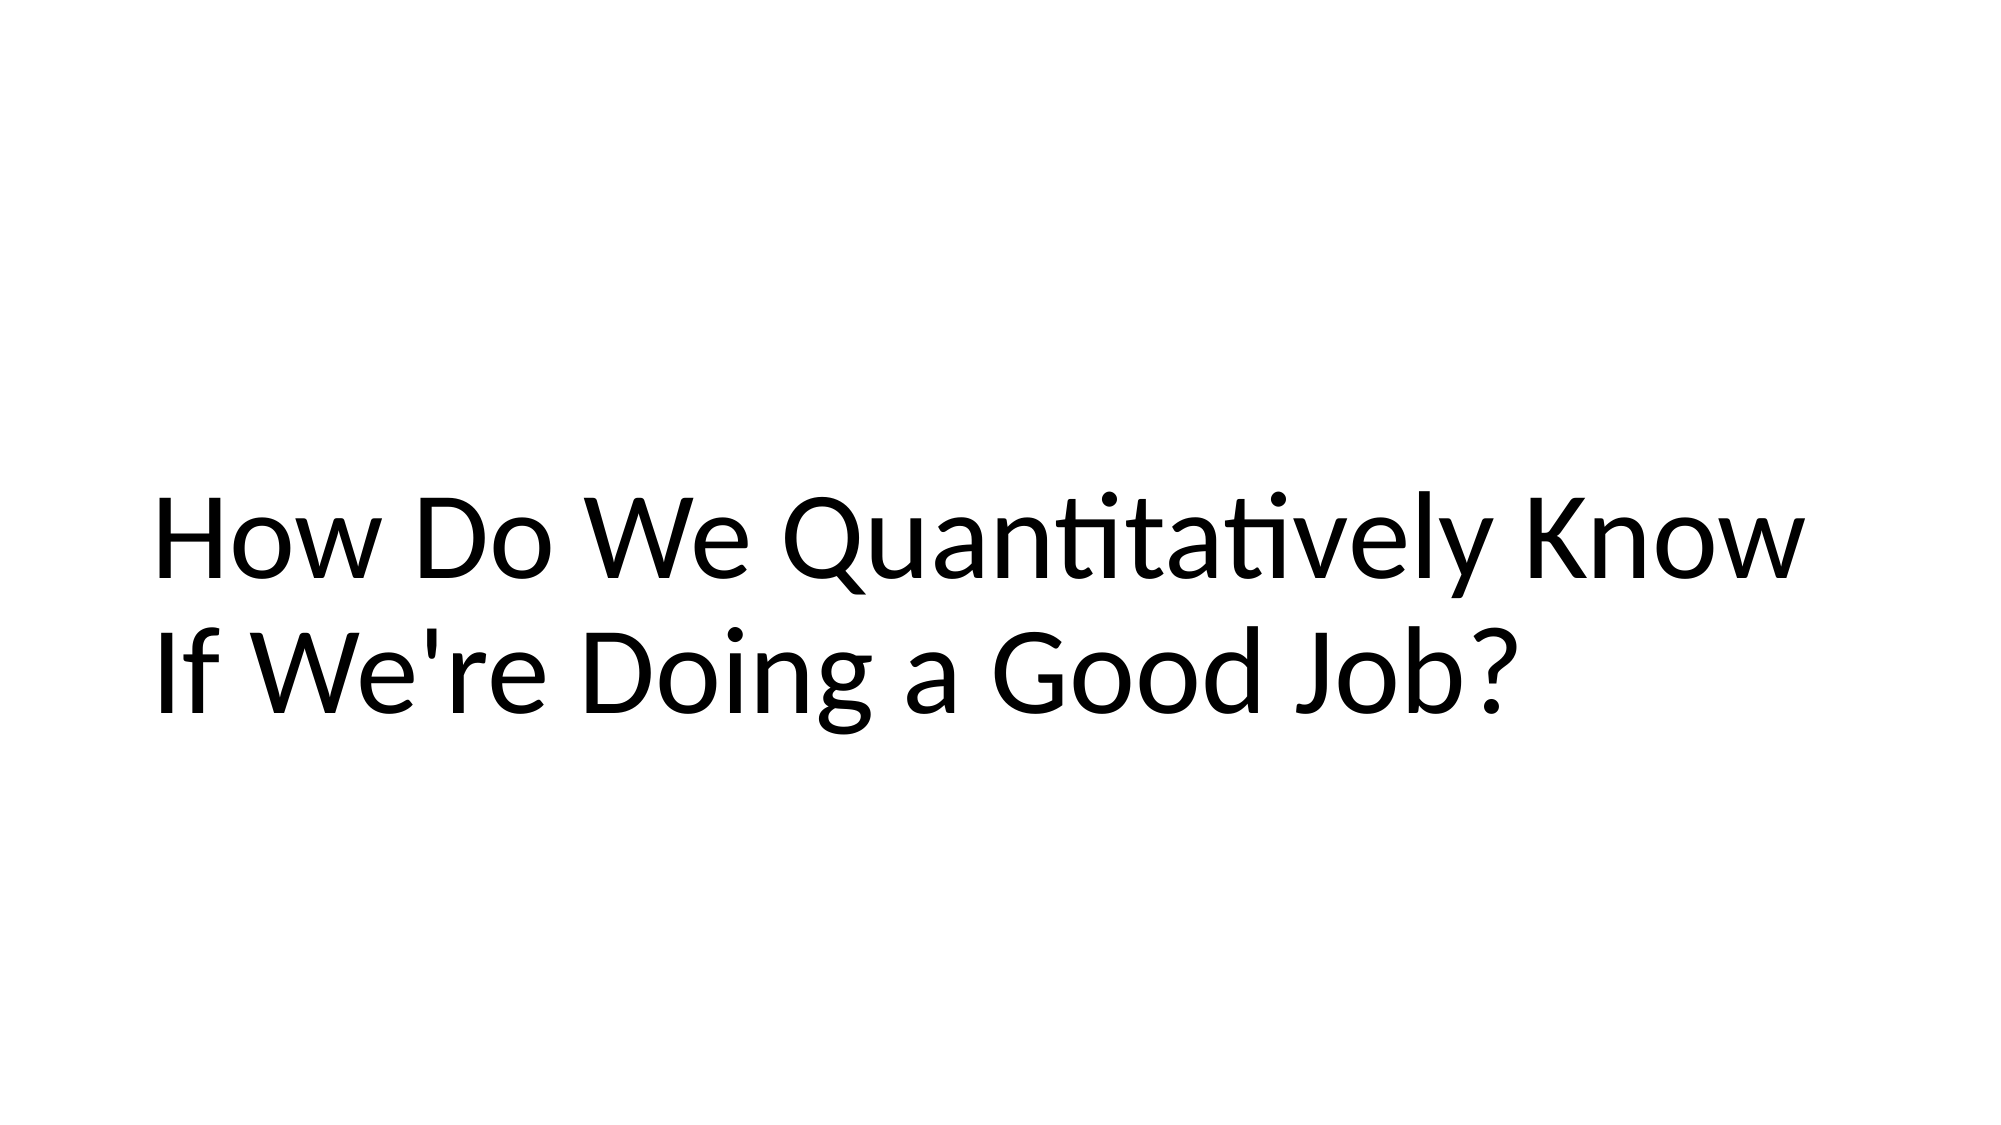

# How Do We Quantitatively Know If We're Doing a Good Job?